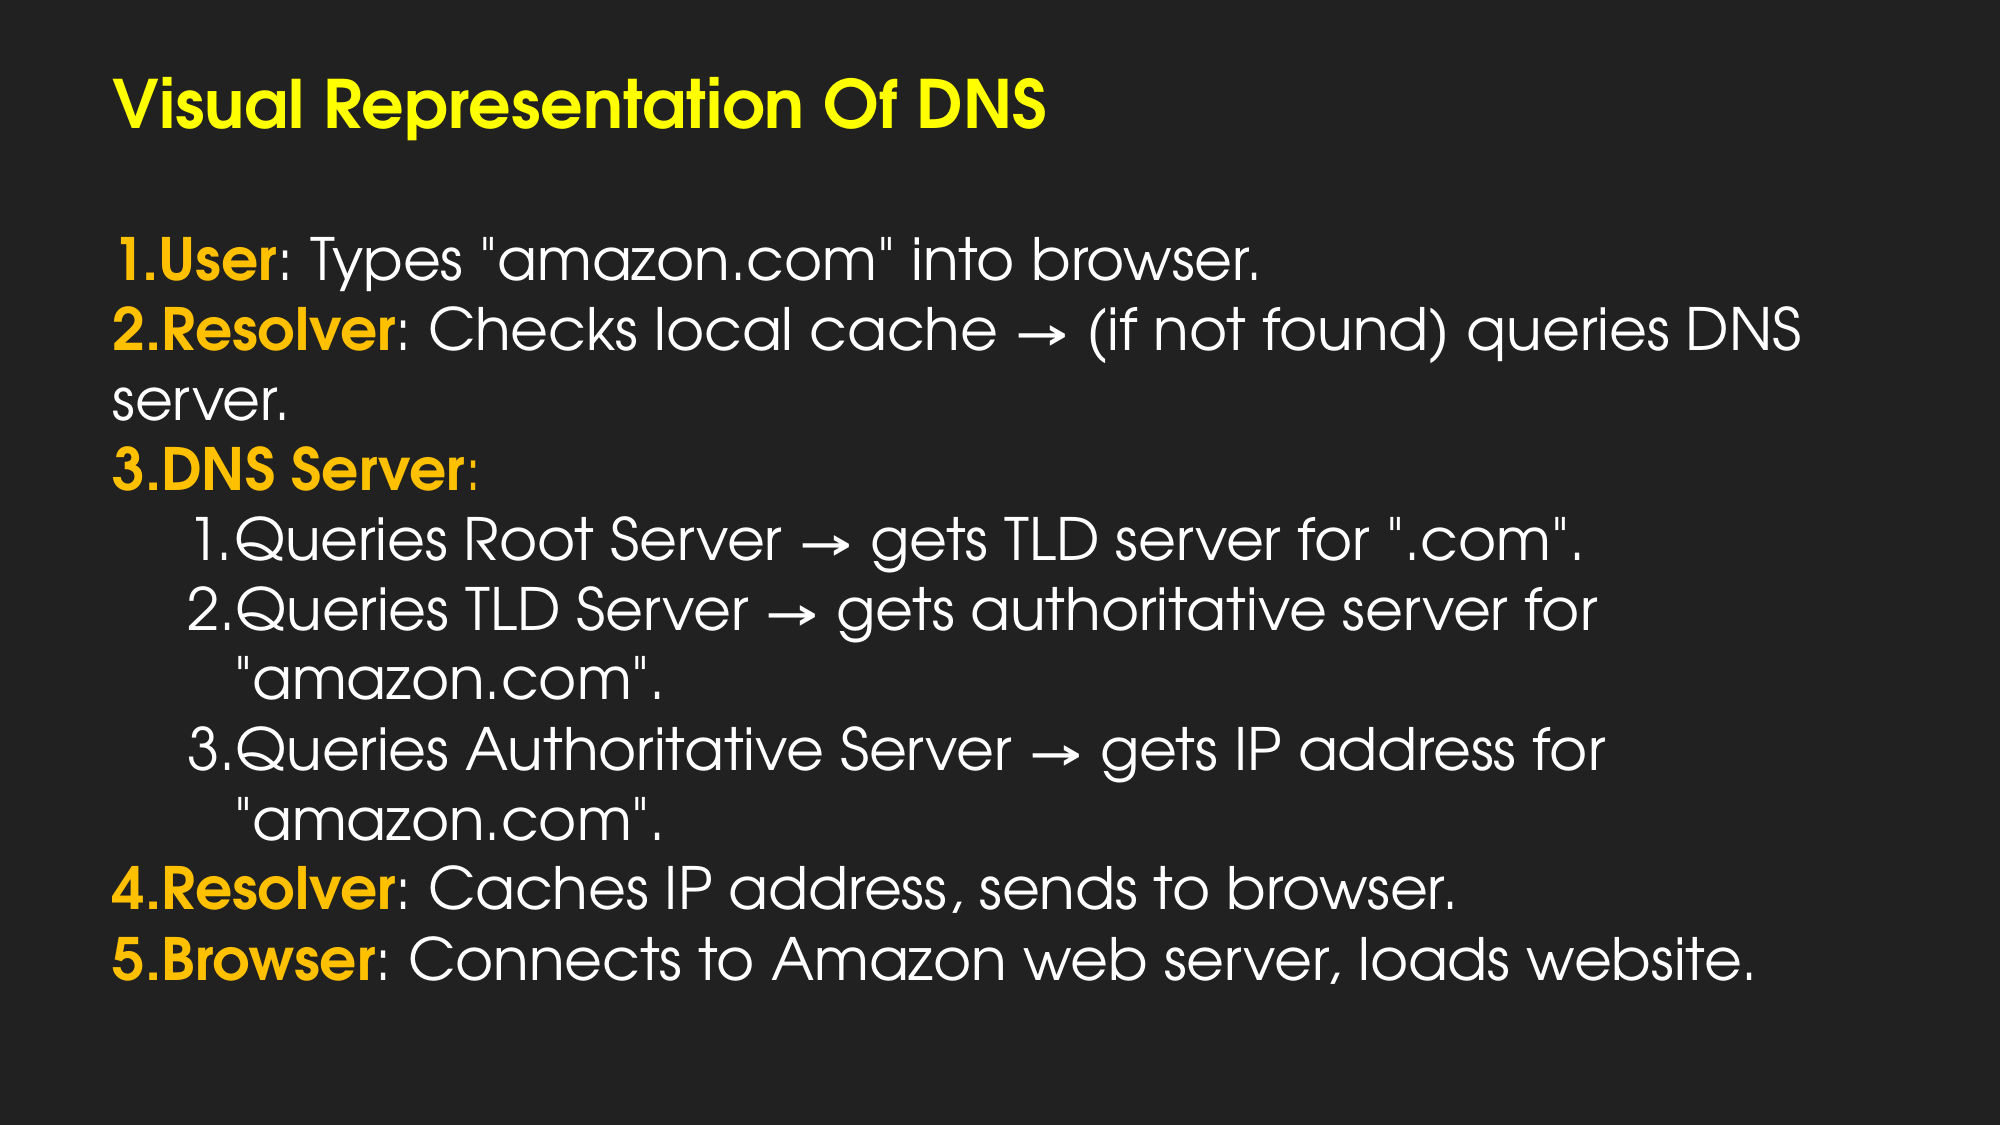

Visual Representation Of DNS

User: Types "amazon.com" into browser.
Resolver: Checks local cache → (if not found) queries DNS server.
DNS Server:
Queries Root Server → gets TLD server for ".com".
Queries TLD Server → gets authoritative server for "amazon.com".
Queries Authoritative Server → gets IP address for "amazon.com".
Resolver: Caches IP address, sends to browser.
Browser: Connects to Amazon web server, loads website.